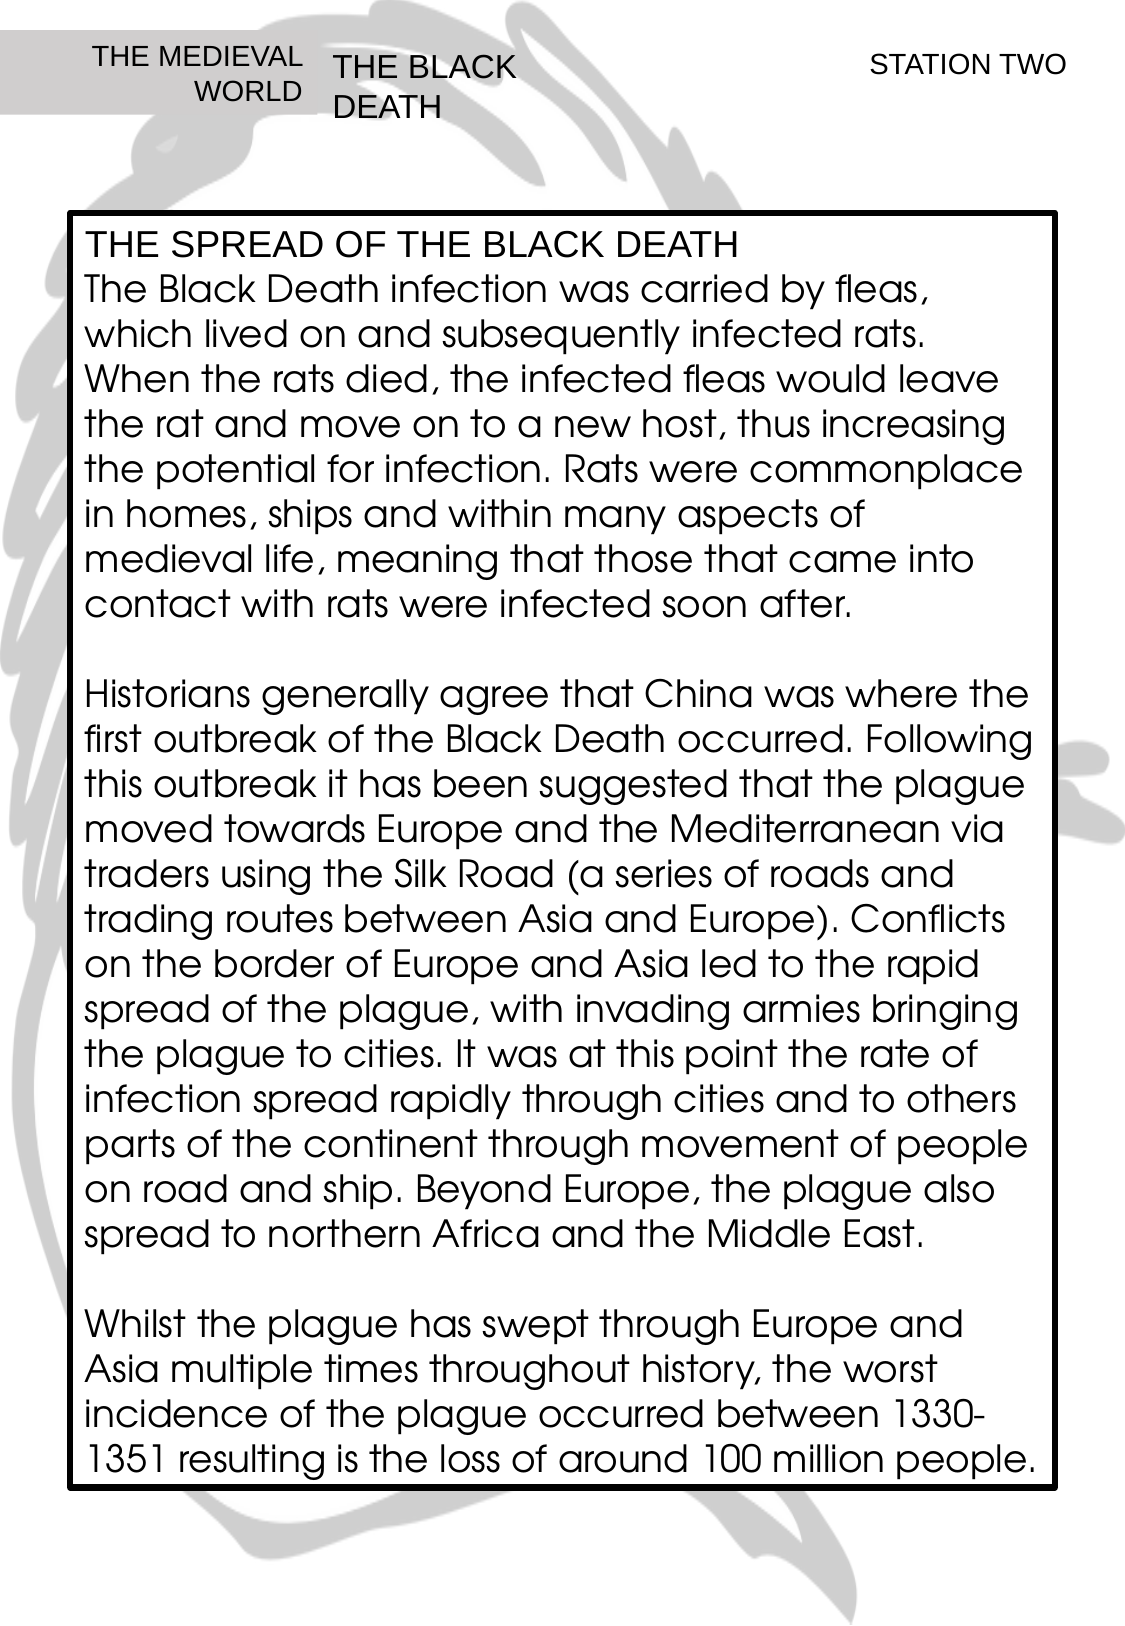

THE MEDIEVAL WORLD
THE BLACK
DEATH
STATION TWO
THE SPREAD OF THE BLACK DEATH
The Black Death infection was carried by fleas, which lived on and subsequently infected rats. When the rats died, the infected fleas would leave the rat and move on to a new host, thus increasing the potential for infection. Rats were commonplace in homes, ships and within many aspects of medieval life, meaning that those that came into contact with rats were infected soon after.

Historians generally agree that China was where the first outbreak of the Black Death occurred. Following this outbreak it has been suggested that the plague moved towards Europe and the Mediterranean via traders using the Silk Road (a series of roads and trading routes between Asia and Europe). Conflicts on the border of Europe and Asia led to the rapid spread of the plague, with invading armies bringing the plague to cities. It was at this point the rate of infection spread rapidly through cities and to others parts of the continent through movement of people on road and ship. Beyond Europe, the plague also spread to northern Africa and the Middle East.

Whilst the plague has swept through Europe and Asia multiple times throughout history, the worst incidence of the plague occurred between 1330-1351 resulting is the loss of around 100 million people.